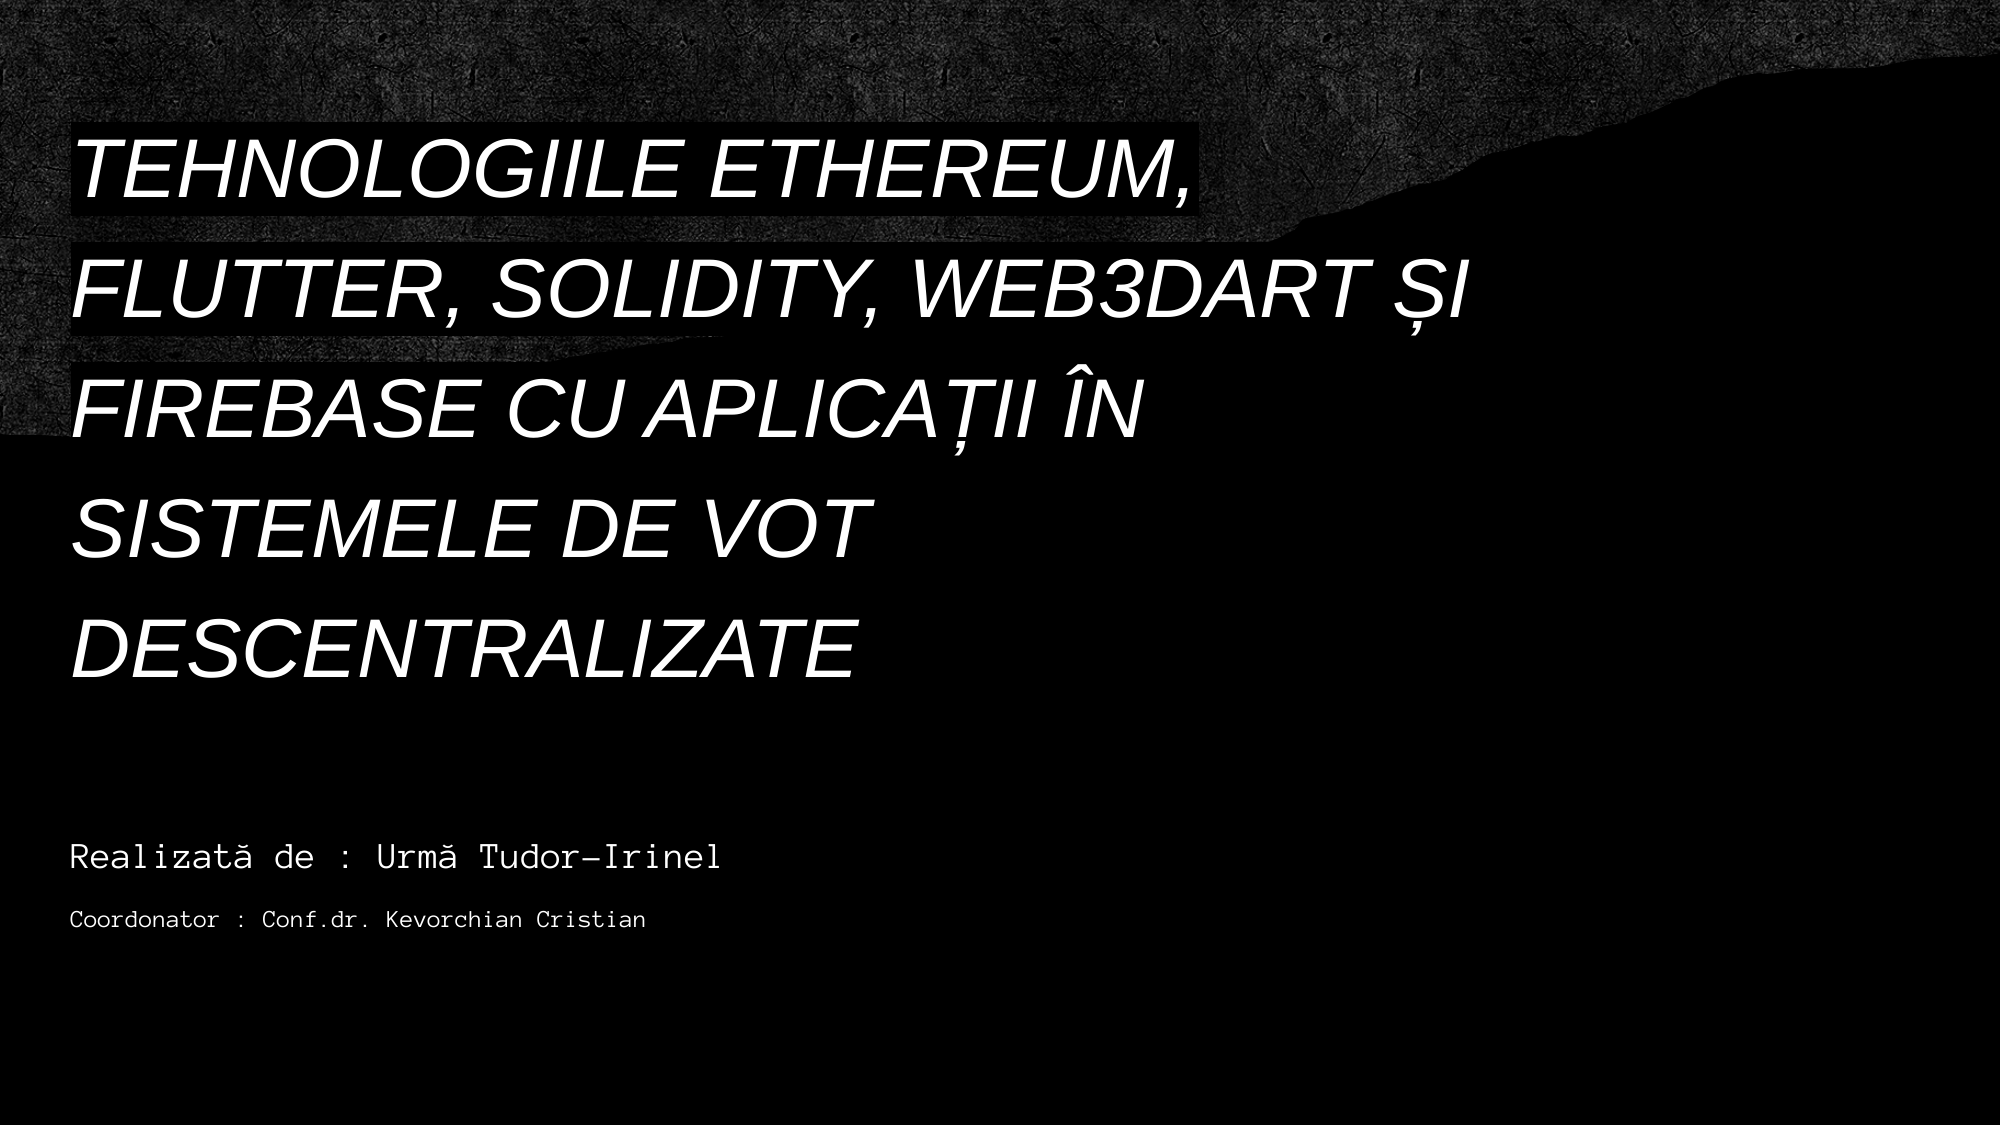

# TEHNOLOGIILE ETHEREUM, FLUTTER, SOLIDITY, WEB3DART ȘI FIREBASE CU APLICAȚII ÎN SISTEMELE DE VOT DESCENTRALIZATE
Realizată de : Urmă Tudor-Irinel
Coordonator : Conf.dr. Kevorchian Cristian